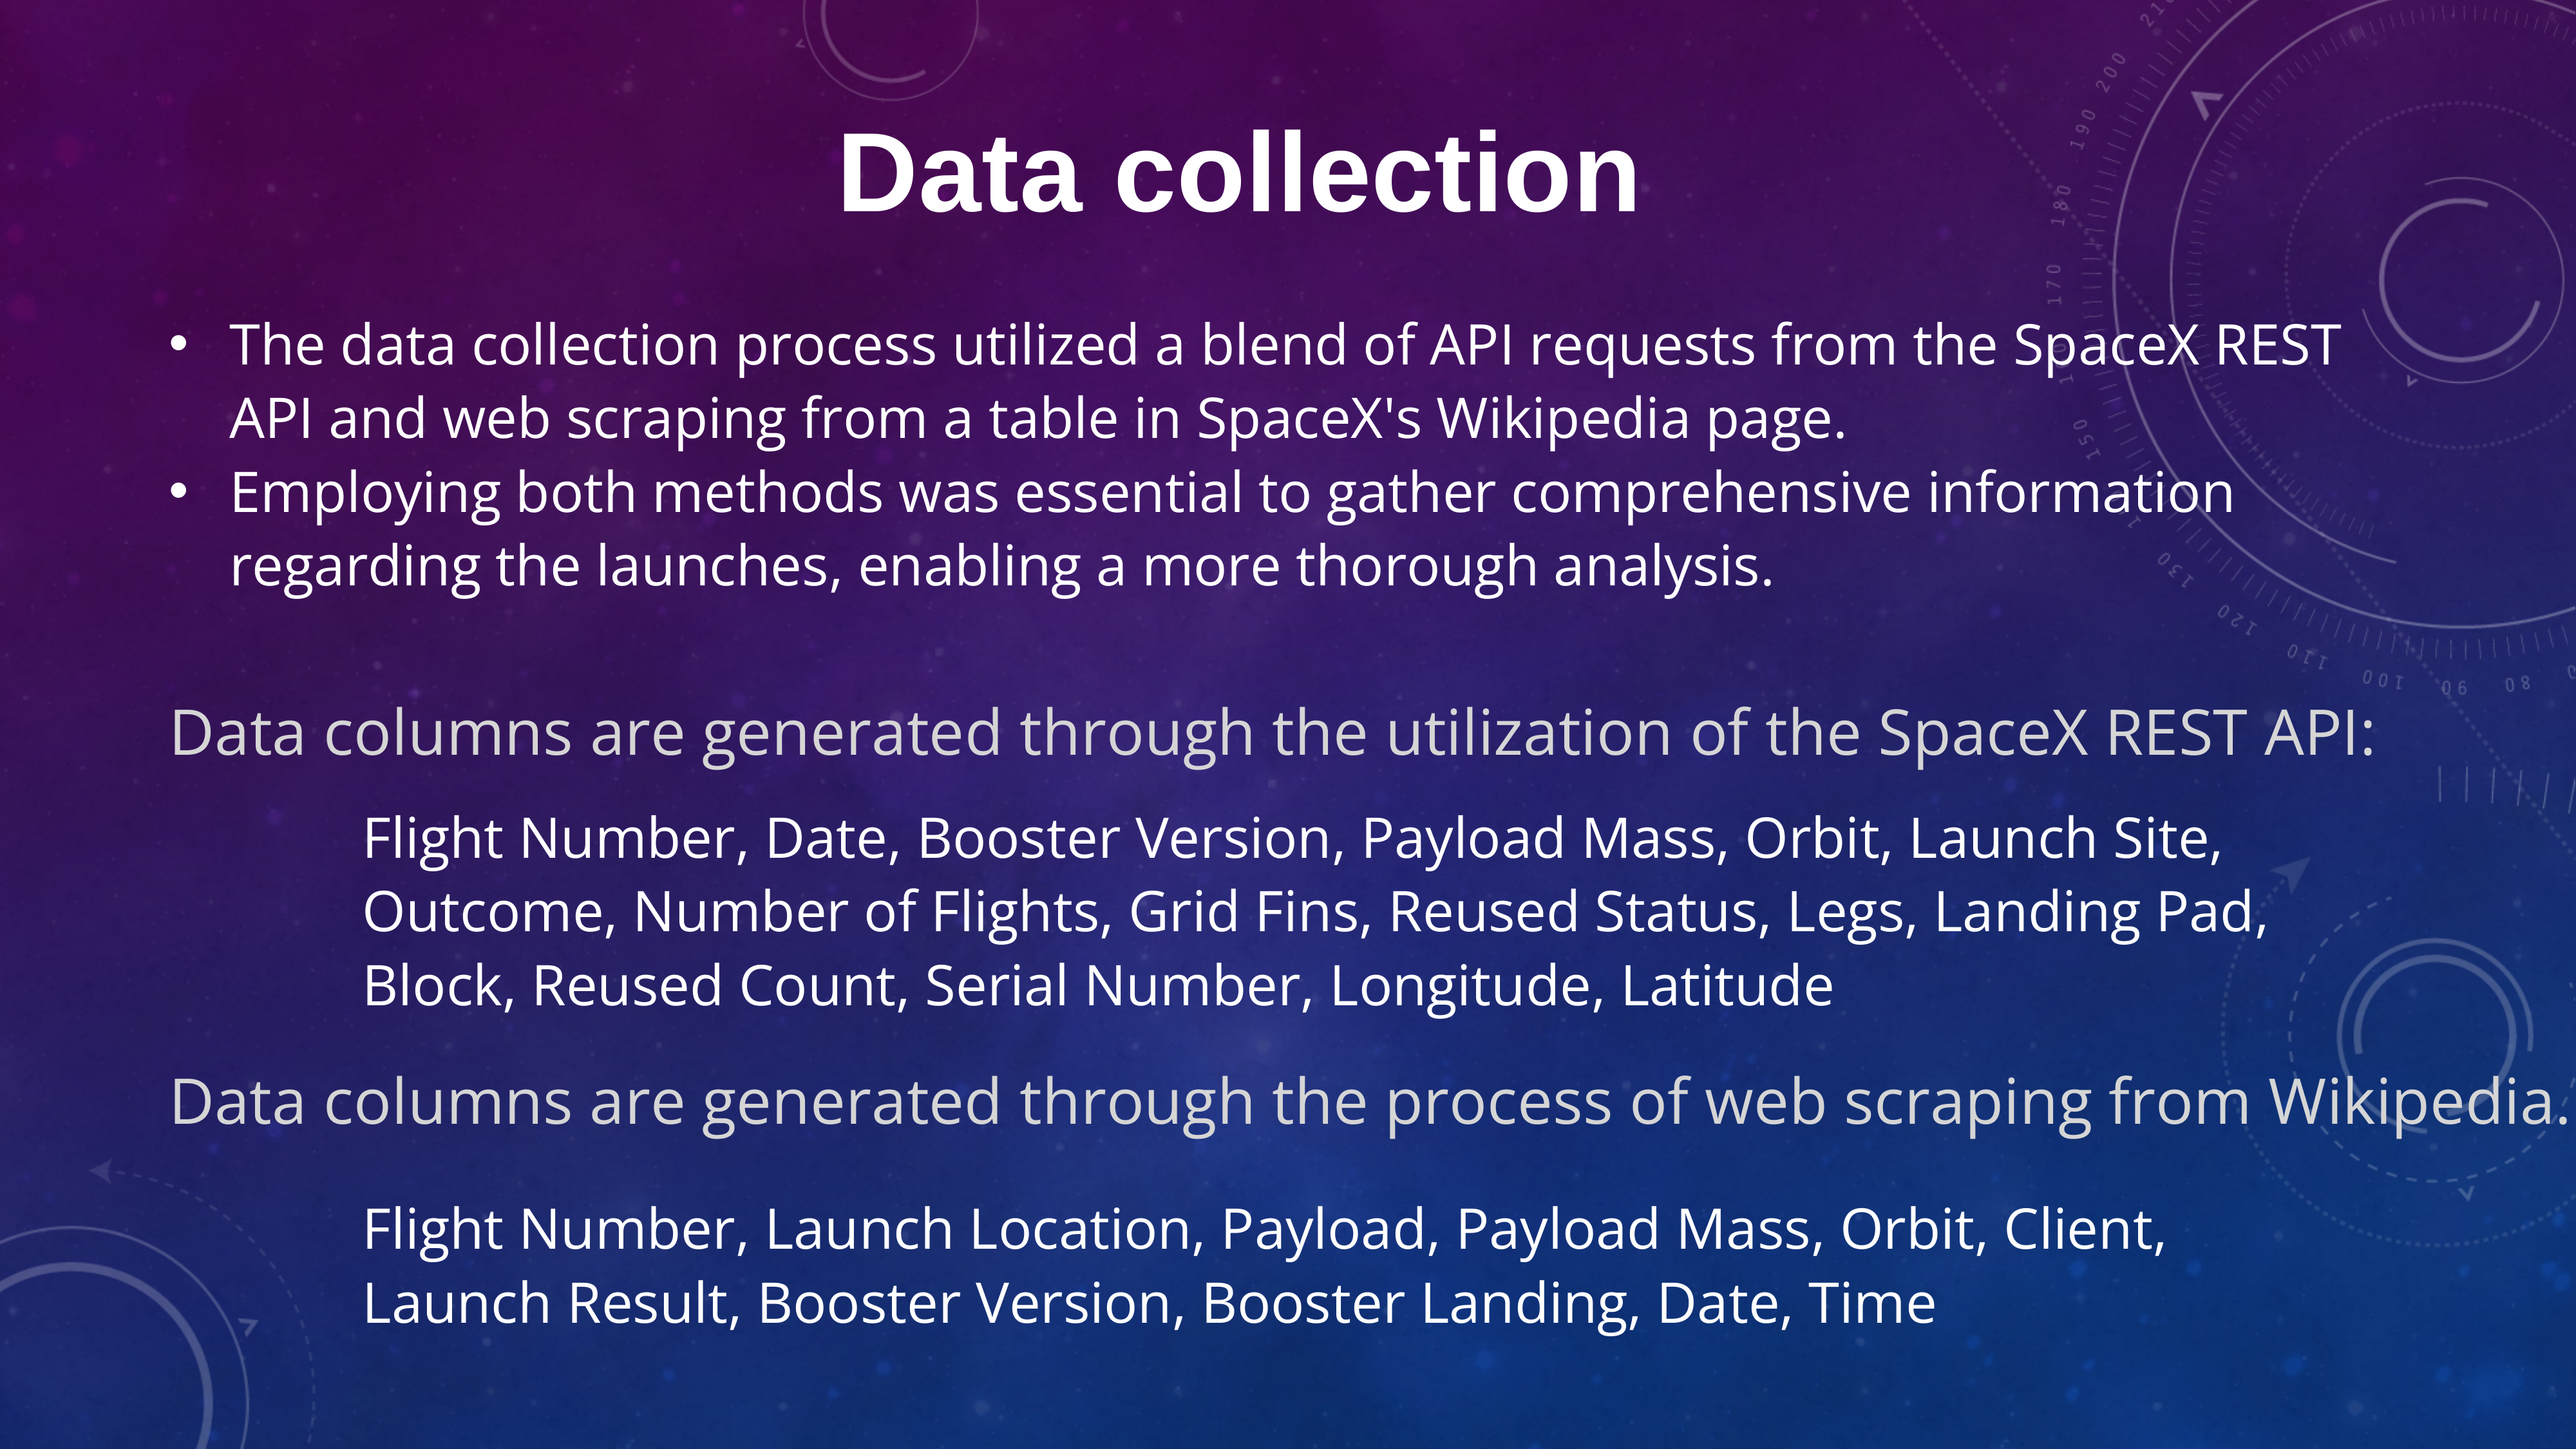

Data collection
The data collection process utilized a blend of API requests from the SpaceX REST API and web scraping from a table in SpaceX's Wikipedia page.
Employing both methods was essential to gather comprehensive information regarding the launches, enabling a more thorough analysis.
Data columns are generated through the utilization of the SpaceX REST API:
Flight Number, Date, Booster Version, Payload Mass, Orbit, Launch Site, Outcome, Number of Flights, Grid Fins, Reused Status, Legs, Landing Pad, Block, Reused Count, Serial Number, Longitude, Latitude
Data columns are generated through the process of web scraping from Wikipedia.
Flight Number, Launch Location, Payload, Payload Mass, Orbit, Client, Launch Result, Booster Version, Booster Landing, Date, Time